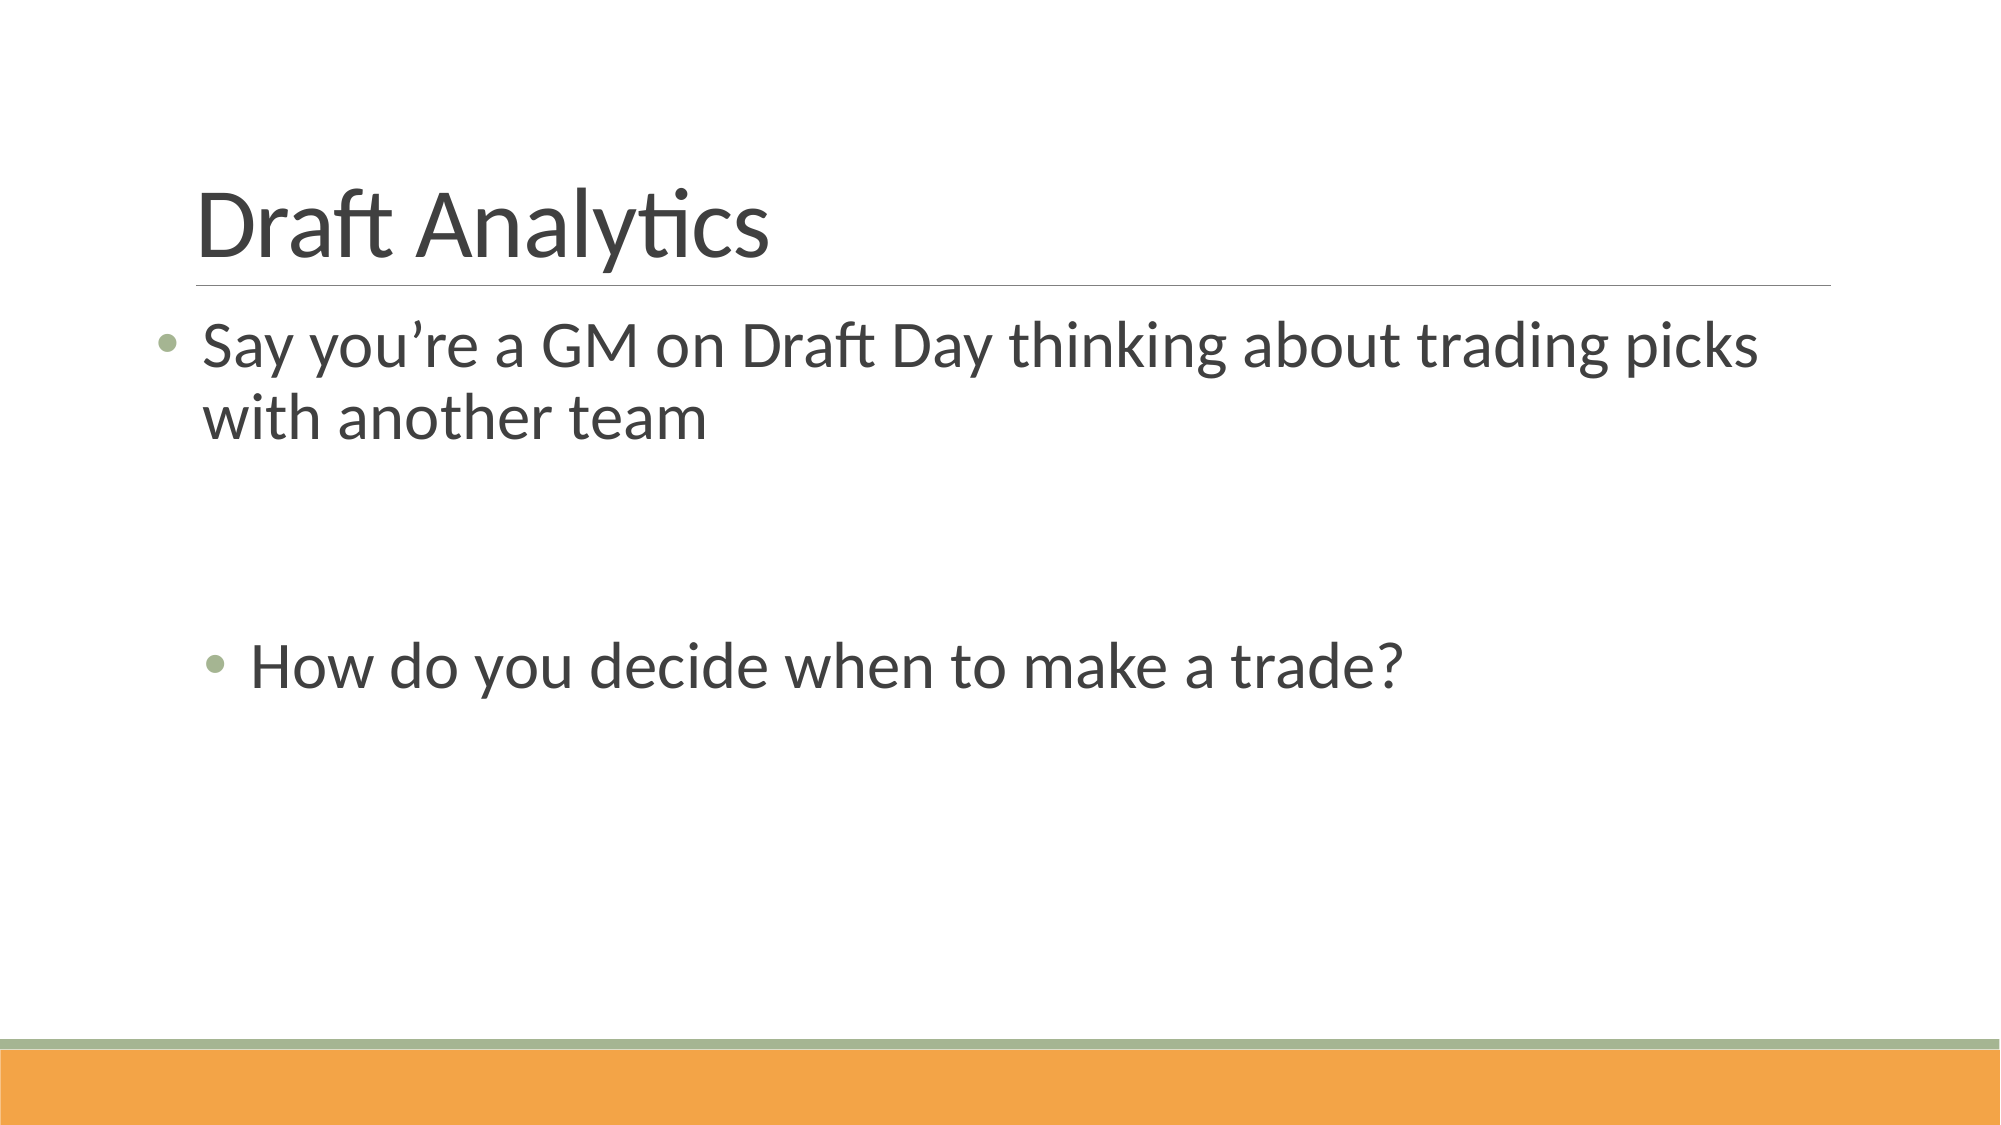

# Draft Analytics
Say you’re a GM on Draft Day thinking about trading picks with another team

How do you decide when to make a trade?